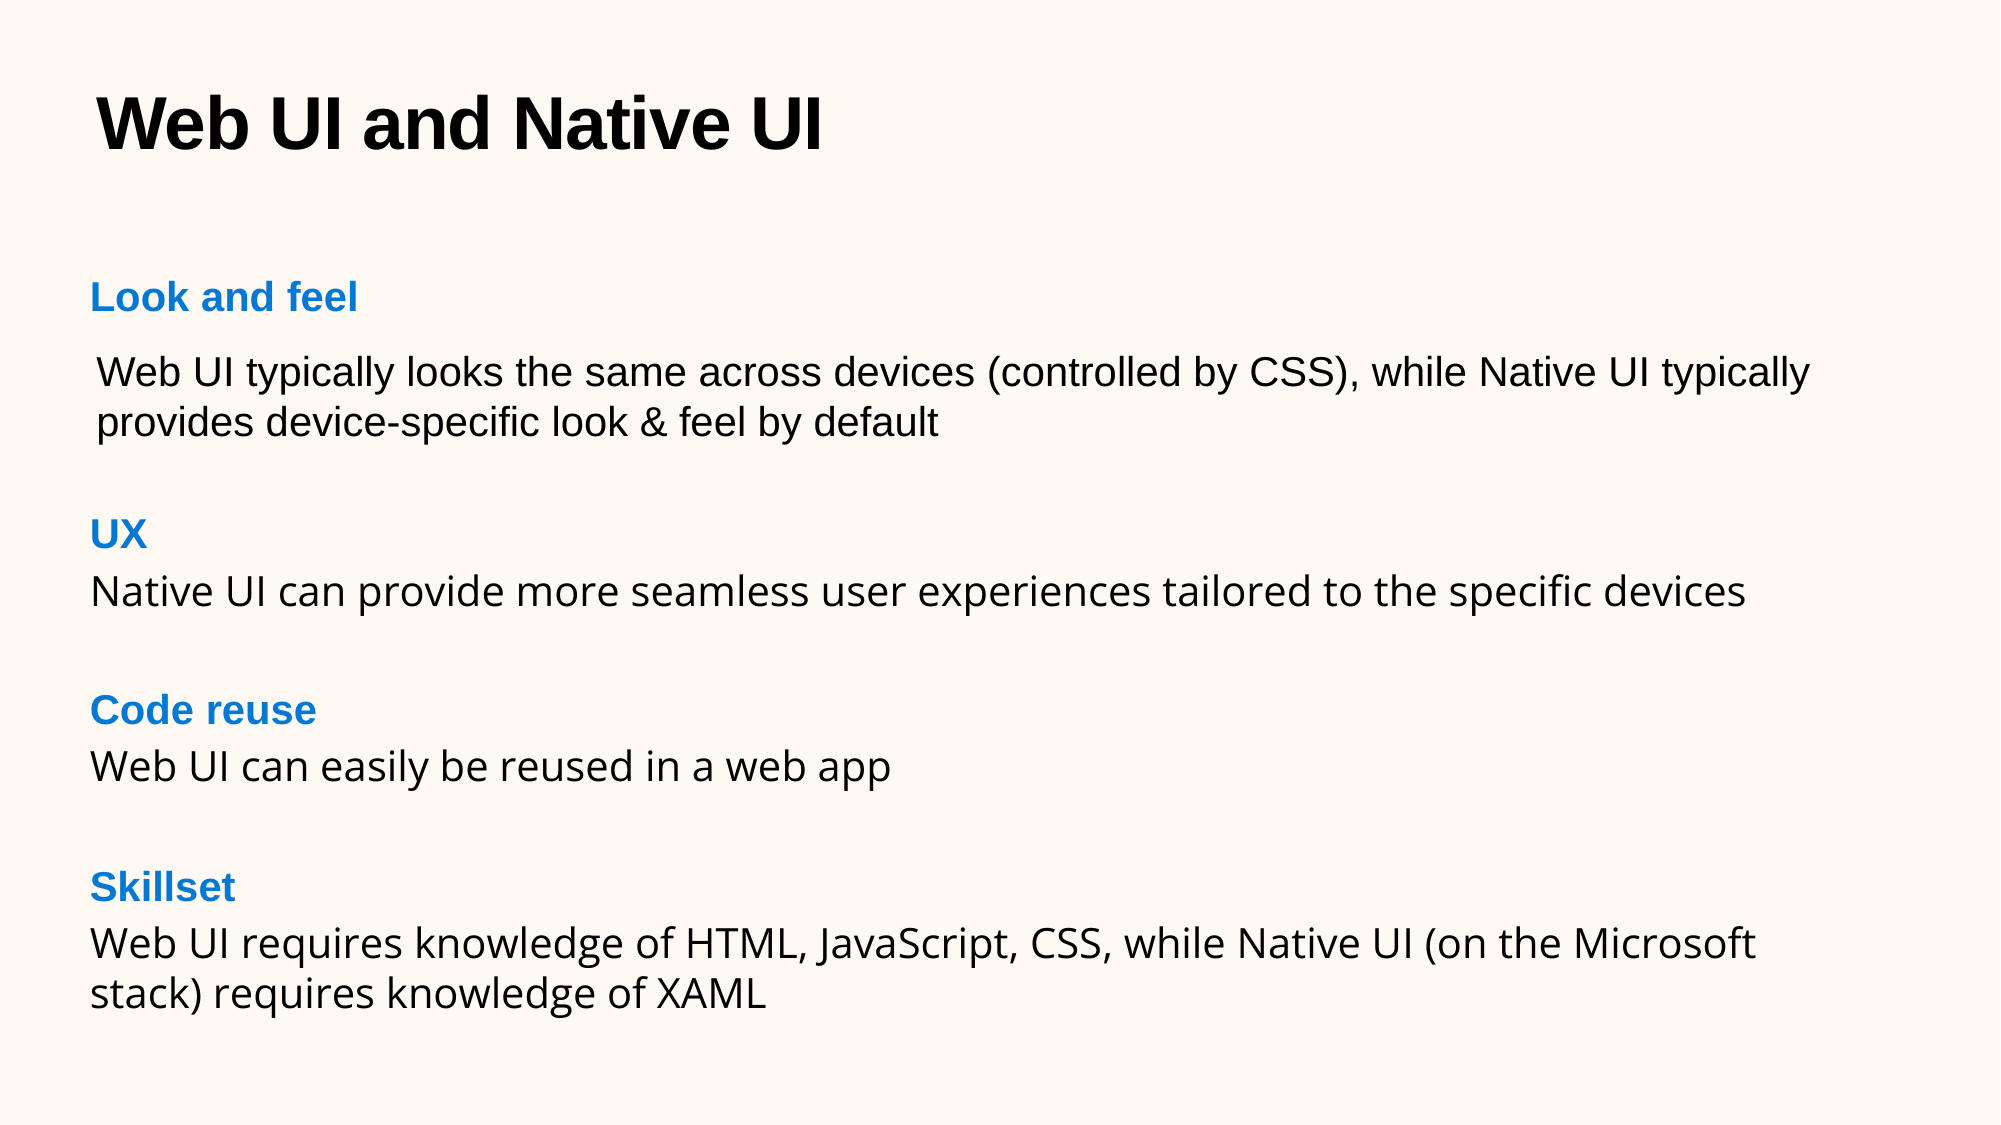

# Web UI and Native UI
Look and feel
Web UI typically looks the same across devices (controlled by CSS), while Native UI typically provides device-specific look & feel by default
UX
Native UI can provide more seamless user experiences tailored to the specific devices
Code reuse
Web UI can easily be reused in a web app
Skillset
Web UI requires knowledge of HTML, JavaScript, CSS, while Native UI (on the Microsoft stack) requires knowledge of XAML